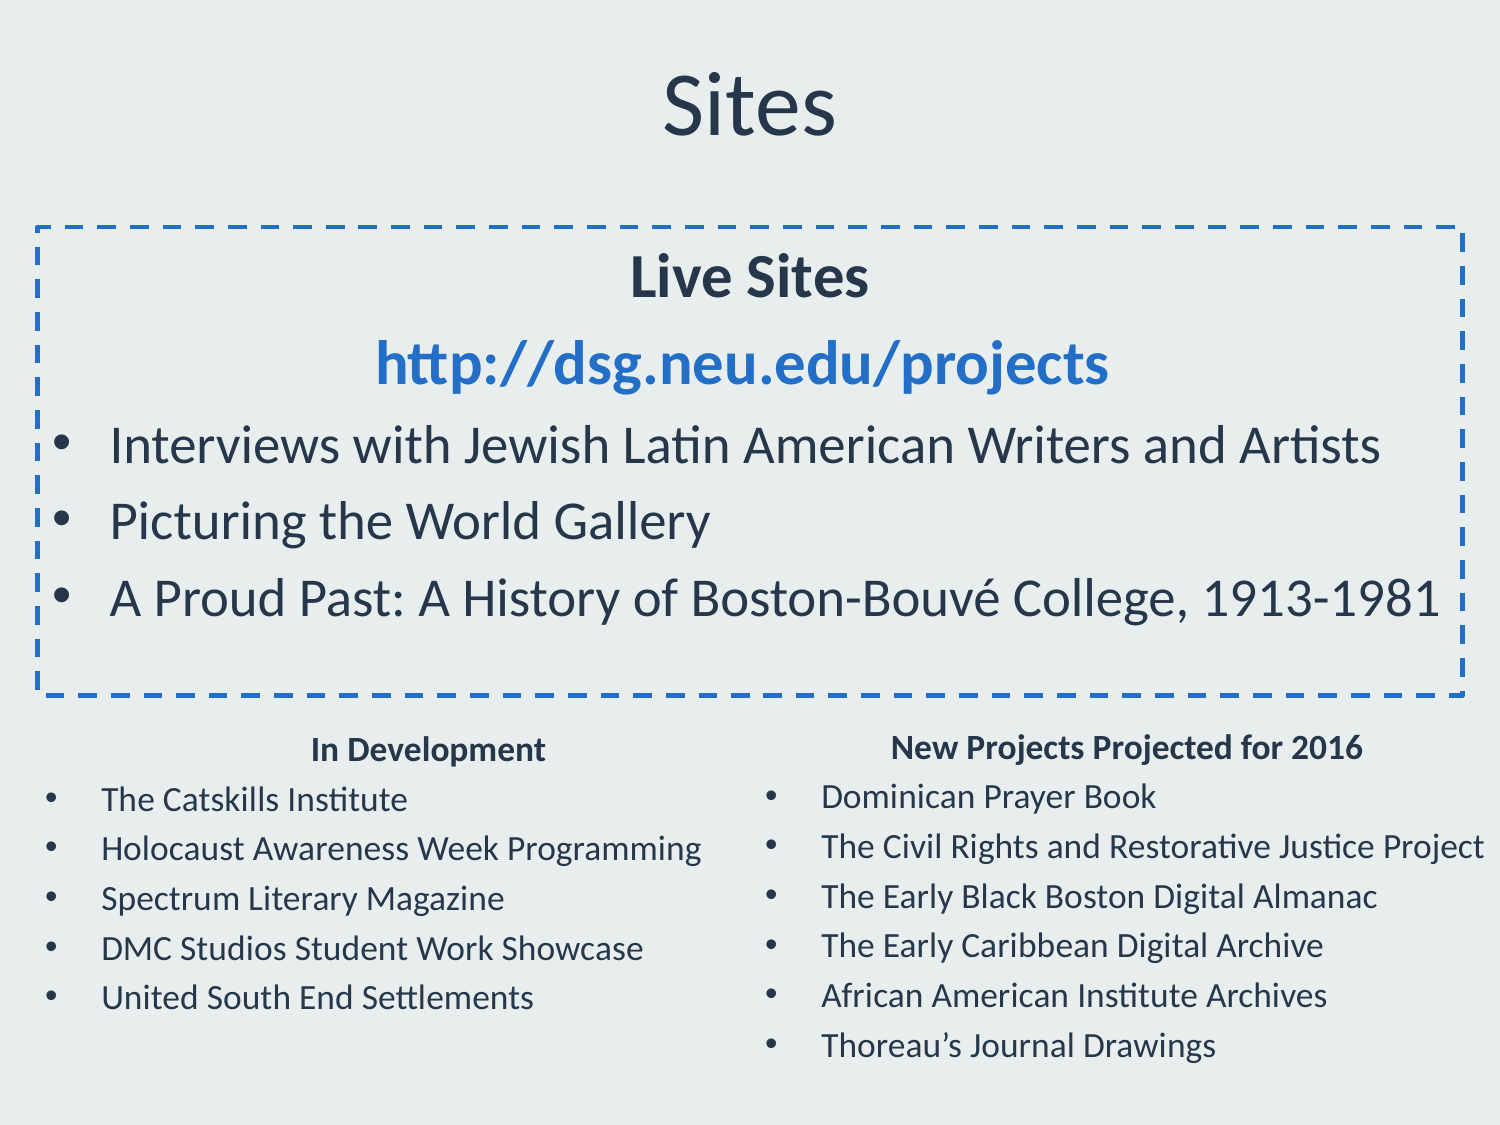

# Sites
Live Sites
http://dsg.neu.edu/projects
Interviews with Jewish Latin American Writers and Artists
Picturing the World Gallery
A Proud Past: A History of Boston-Bouvé College, 1913-1981
New Projects Projected for 2016
Dominican Prayer Book
The Civil Rights and Restorative Justice Project
The Early Black Boston Digital Almanac
The Early Caribbean Digital Archive
African American Institute Archives
Thoreau’s Journal Drawings
In Development
The Catskills Institute
Holocaust Awareness Week Programming
Spectrum Literary Magazine
DMC Studios Student Work Showcase
United South End Settlements